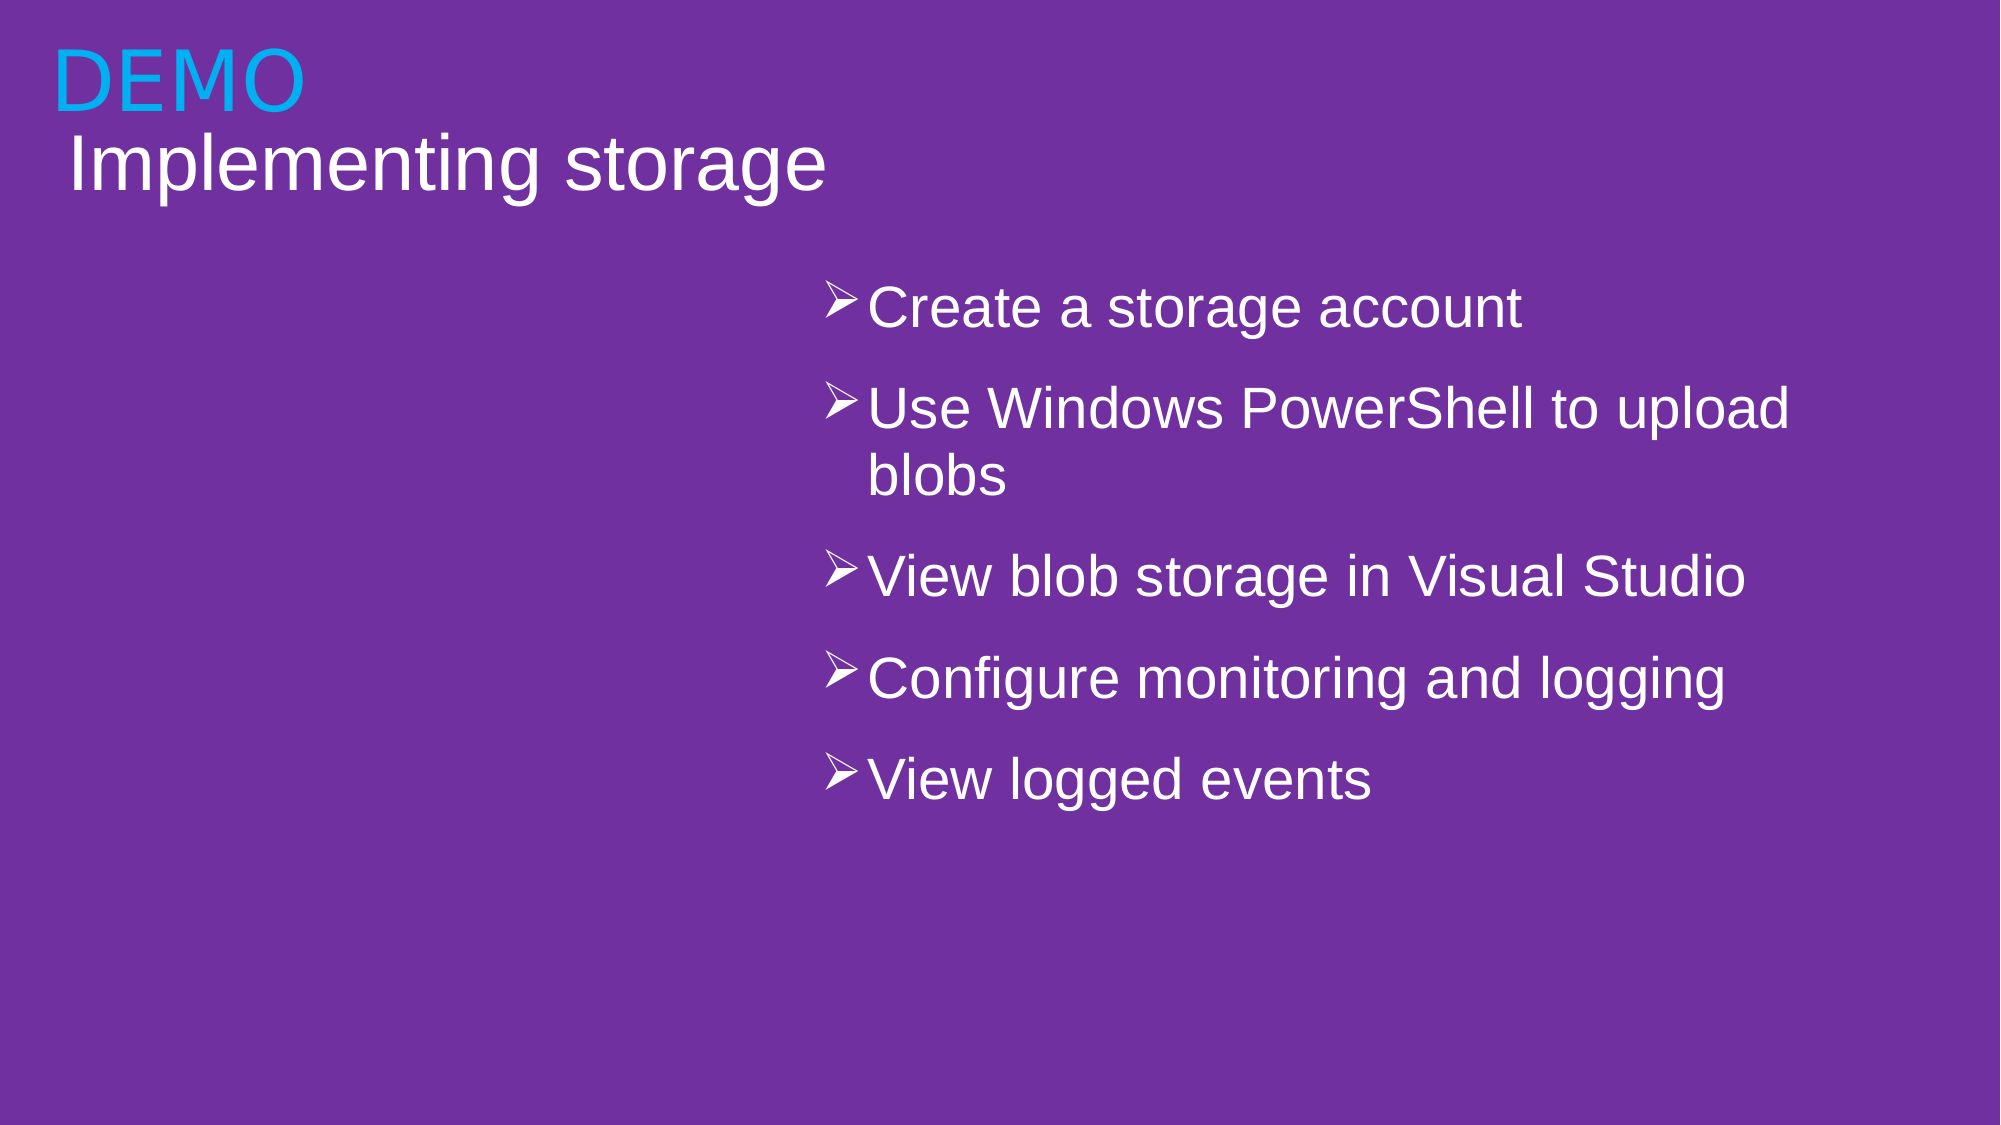

# Implementing storage
Create a storage account
Use Windows PowerShell to upload blobs
View blob storage in Visual Studio
Configure monitoring and logging
View logged events